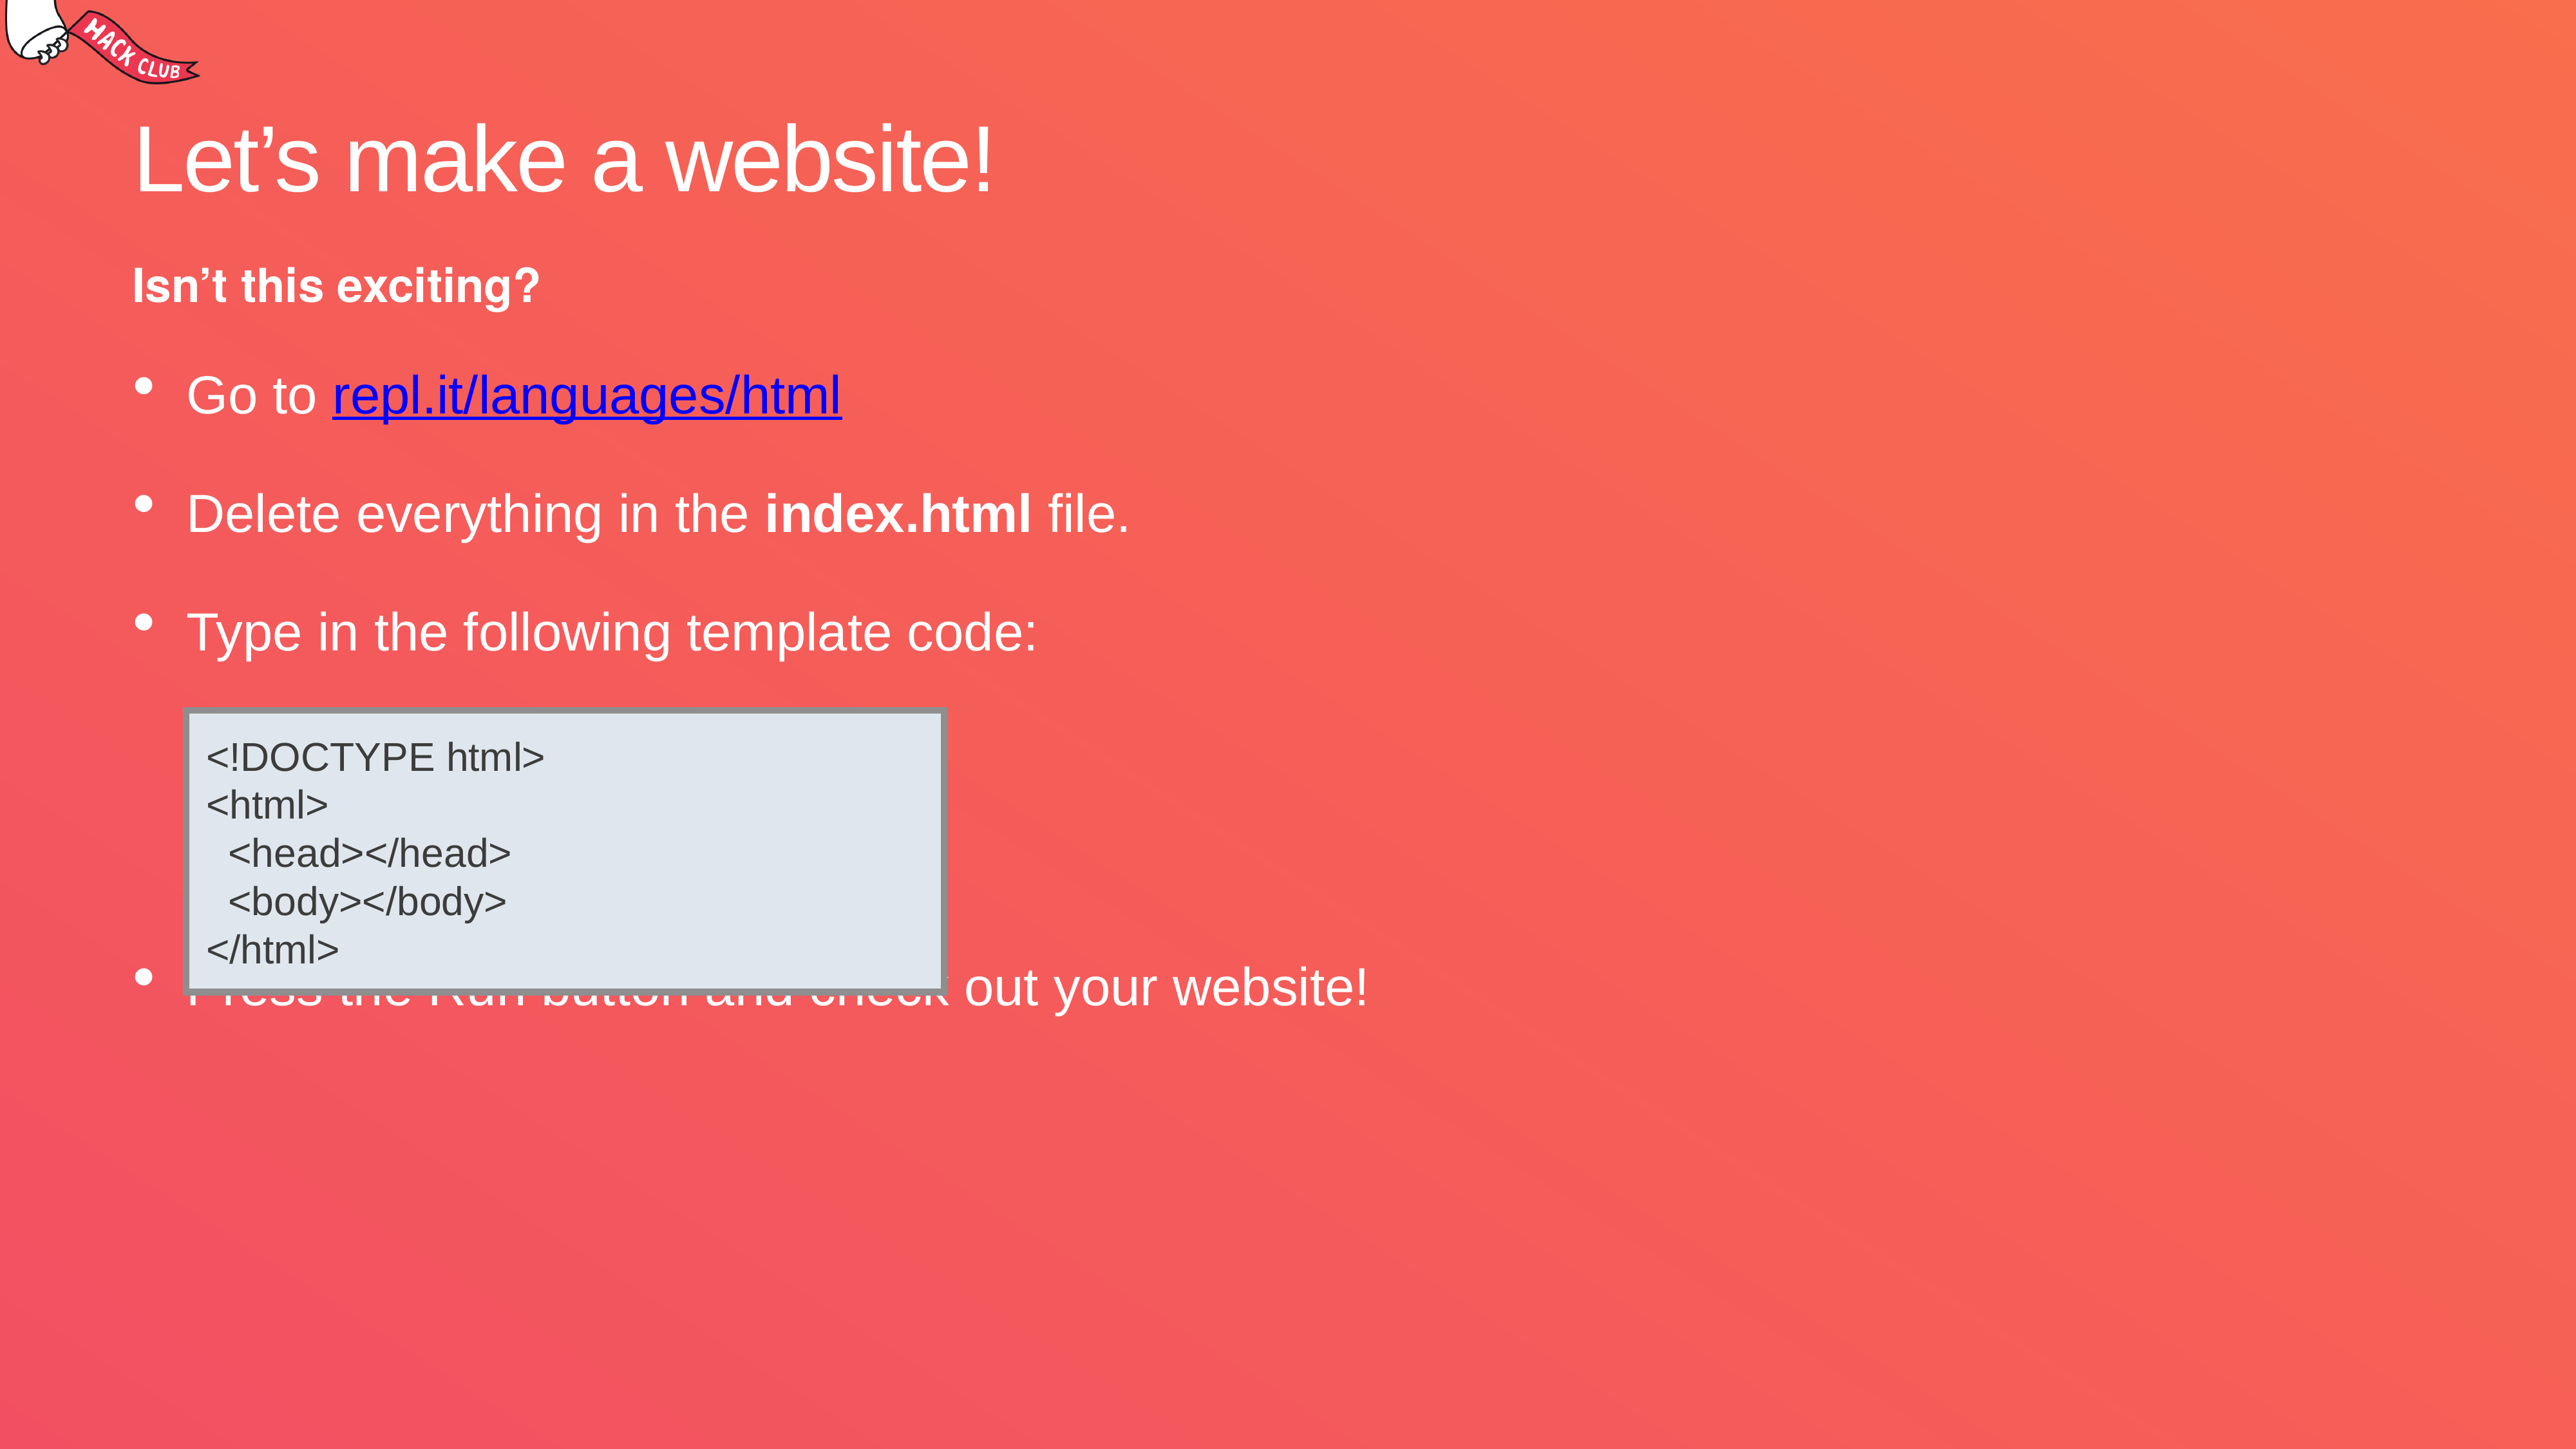

# Let’s make a website!
Isn’t this exciting?
Go to repl.it/languages/html
Delete everything in the index.html file.
Type in the following template code:

Press the Run button and check out your website!
<!DOCTYPE html>
<html>
  <head></head>
  <body></body>
</html>